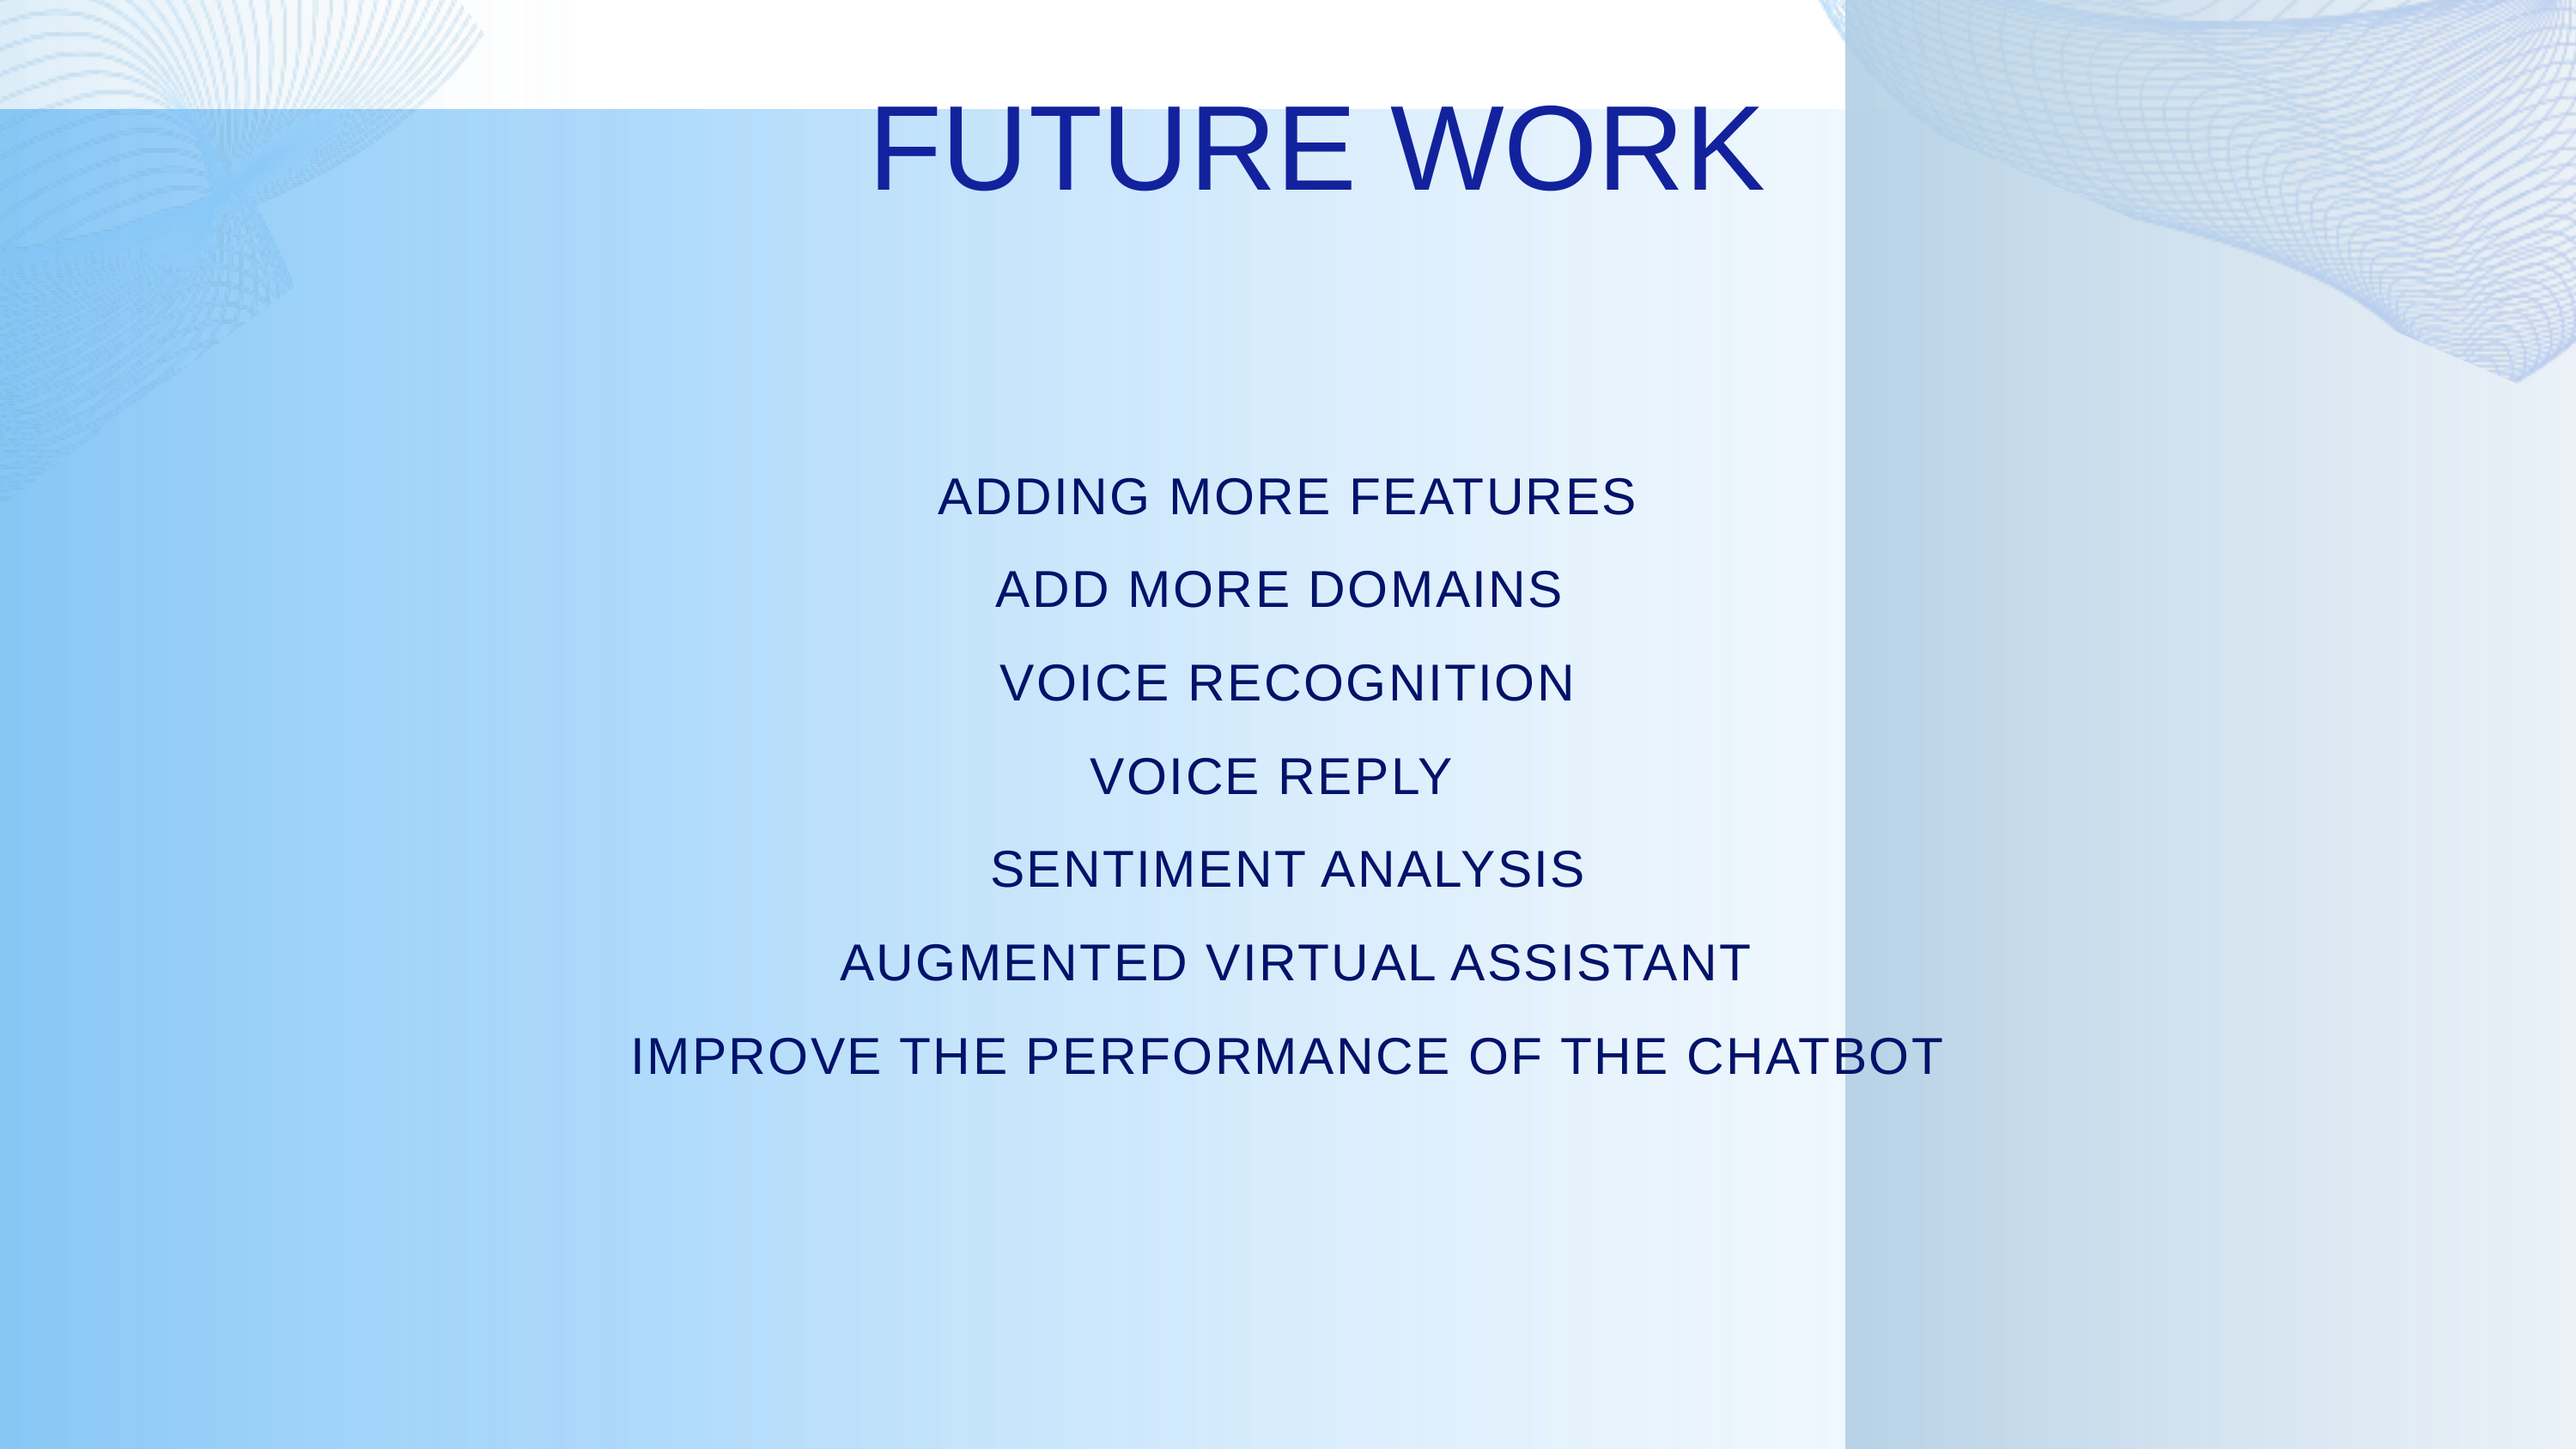

FUTURE WORK

ADDING MORE FEATURES
ADD MORE DOMAINS
VOICE RECOGNITION
VOICE REPLY
SENTIMENT ANALYSIS
 AUGMENTED VIRTUAL ASSISTANT
IMPROVE THE PERFORMANCE OF THE CHATBOT